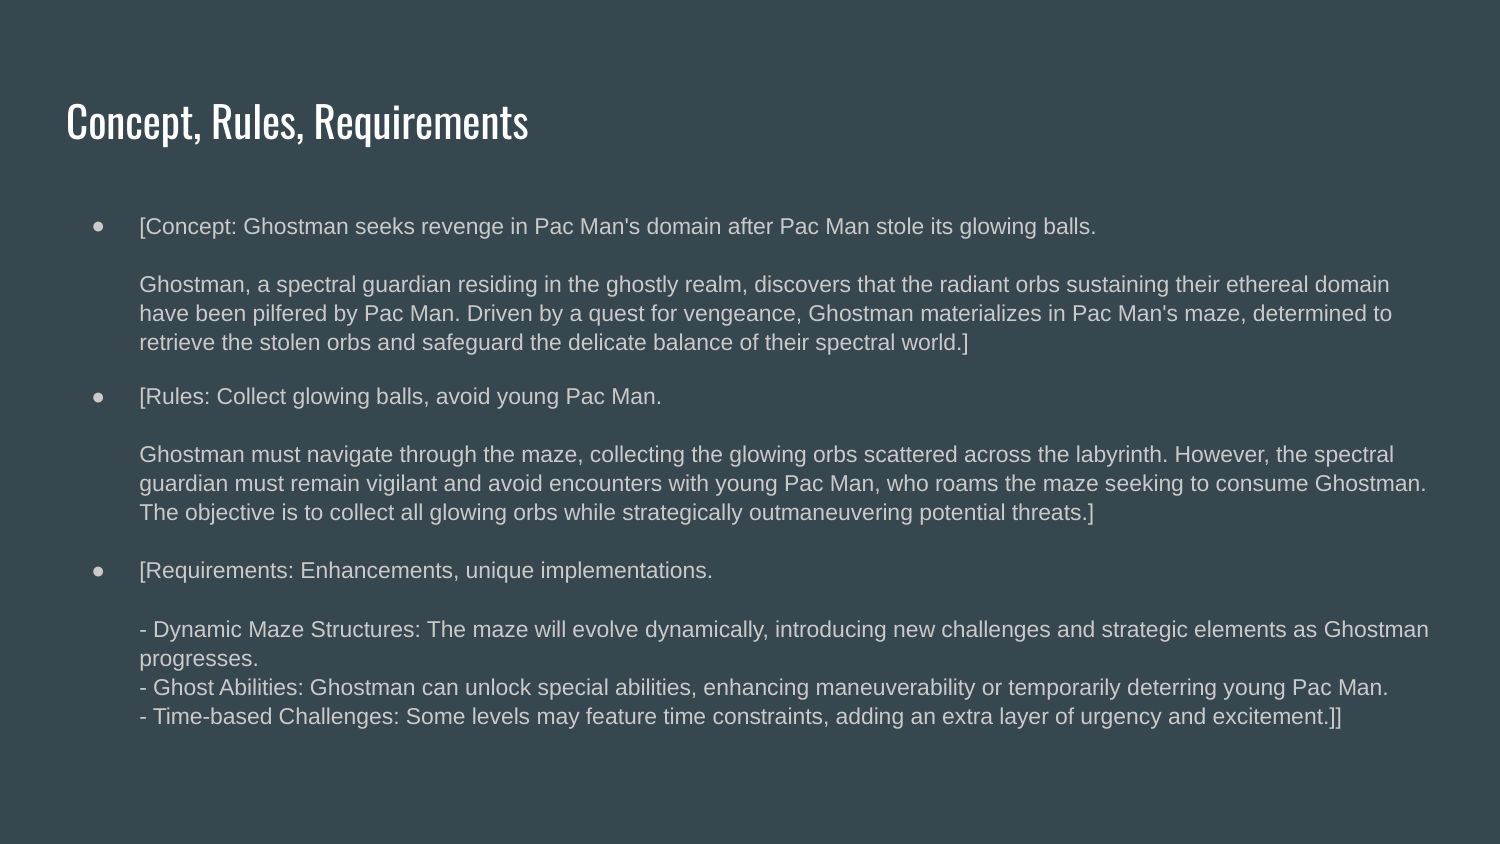

# Concept, Rules, Requirements

[Concept: Ghostman seeks revenge in Pac Man's domain after Pac Man stole its glowing balls.
Ghostman, a spectral guardian residing in the ghostly realm, discovers that the radiant orbs sustaining their ethereal domain have been pilfered by Pac Man. Driven by a quest for vengeance, Ghostman materializes in Pac Man's maze, determined to retrieve the stolen orbs and safeguard the delicate balance of their spectral world.]
[Rules: Collect glowing balls, avoid young Pac Man.
Ghostman must navigate through the maze, collecting the glowing orbs scattered across the labyrinth. However, the spectral guardian must remain vigilant and avoid encounters with young Pac Man, who roams the maze seeking to consume Ghostman. The objective is to collect all glowing orbs while strategically outmaneuvering potential threats.]
[Requirements: Enhancements, unique implementations.
- Dynamic Maze Structures: The maze will evolve dynamically, introducing new challenges and strategic elements as Ghostman progresses.
- Ghost Abilities: Ghostman can unlock special abilities, enhancing maneuverability or temporarily deterring young Pac Man.
- Time-based Challenges: Some levels may feature time constraints, adding an extra layer of urgency and excitement.]]